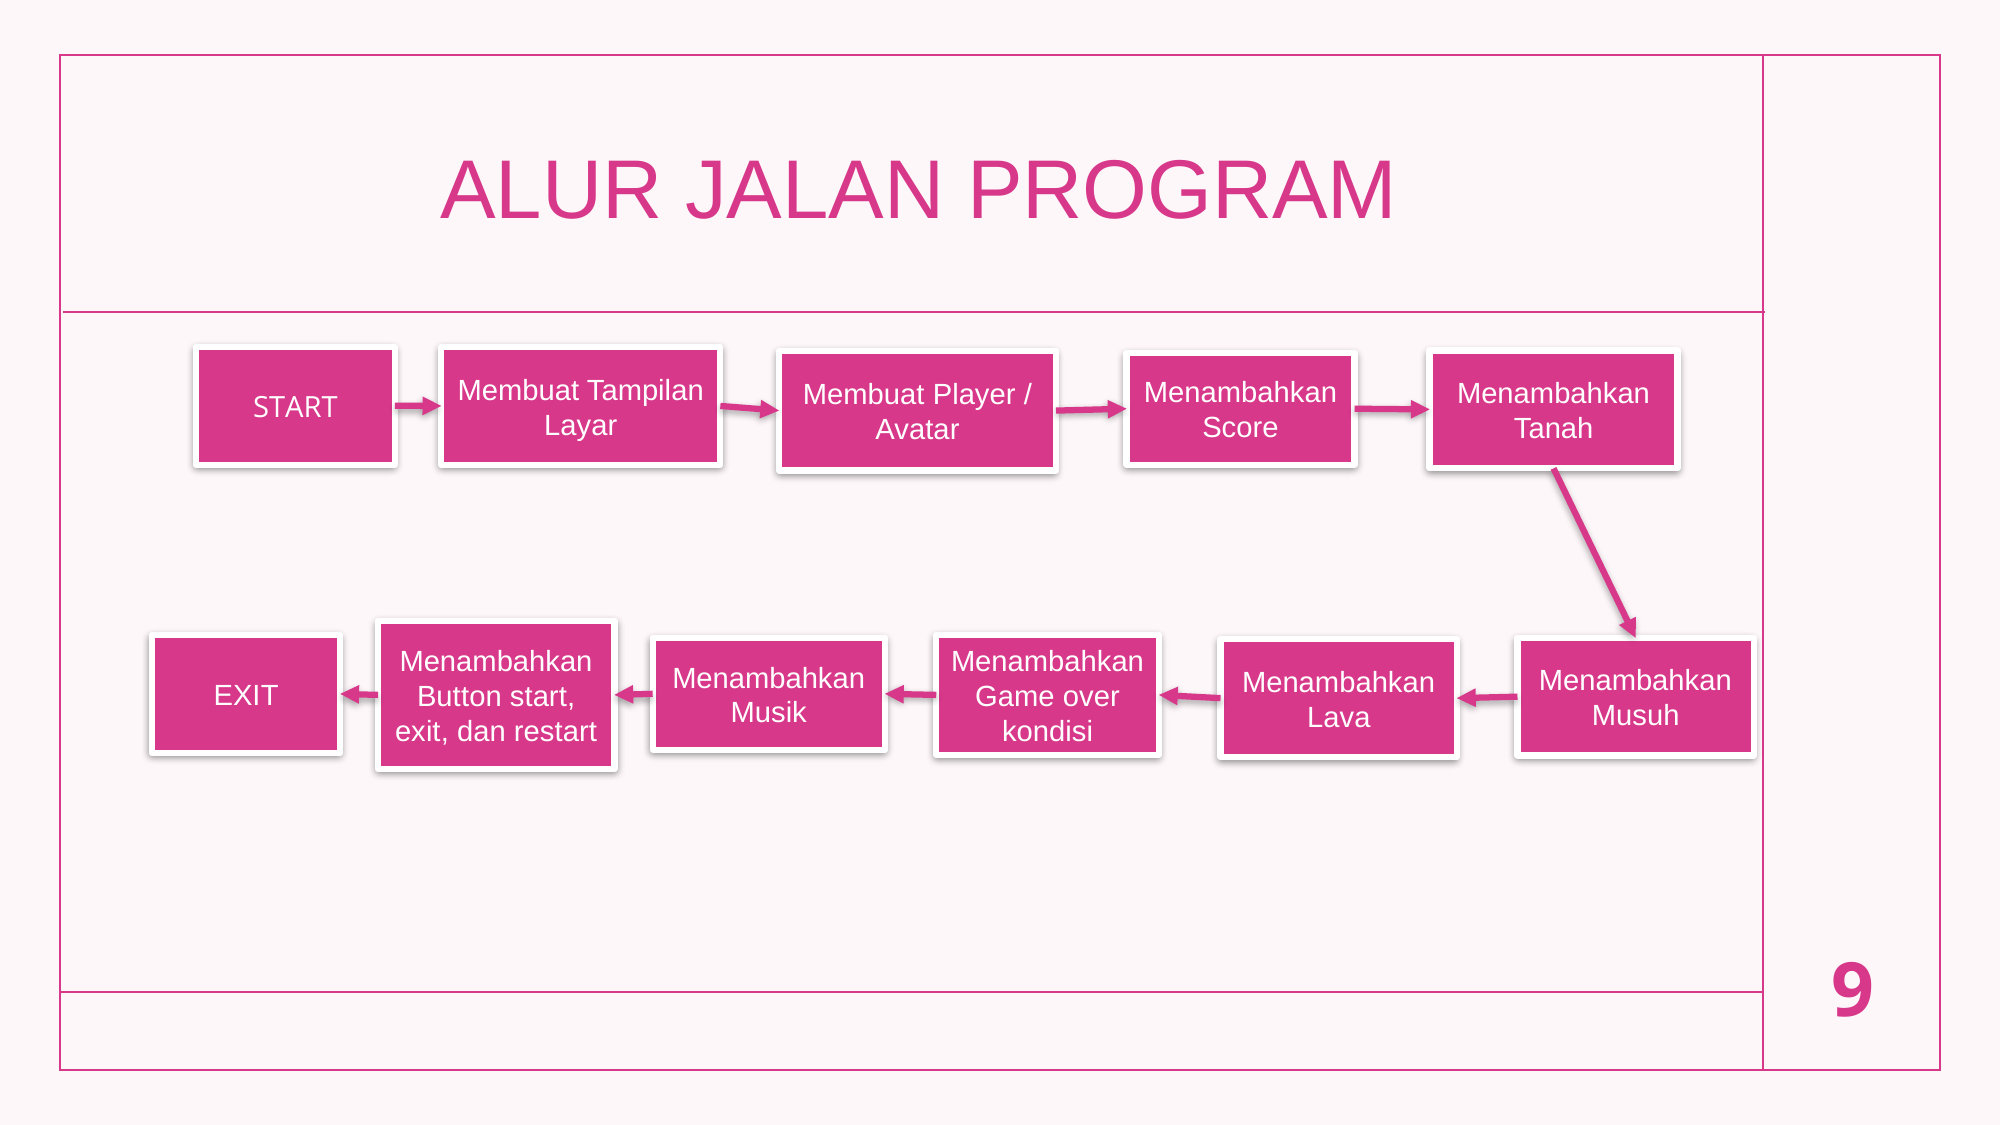

# ALUR JALAN PROGRAM
START
Membuat Tampilan Layar
Menambahkan Tanah
Membuat Player / Avatar
Menambahkan Score
Menambahkan Button start, exit, dan restart
EXIT
Menambahkan Game over kondisi
Menambahkan Musuh
Menambahkan Musik
Menambahkan Lava

9